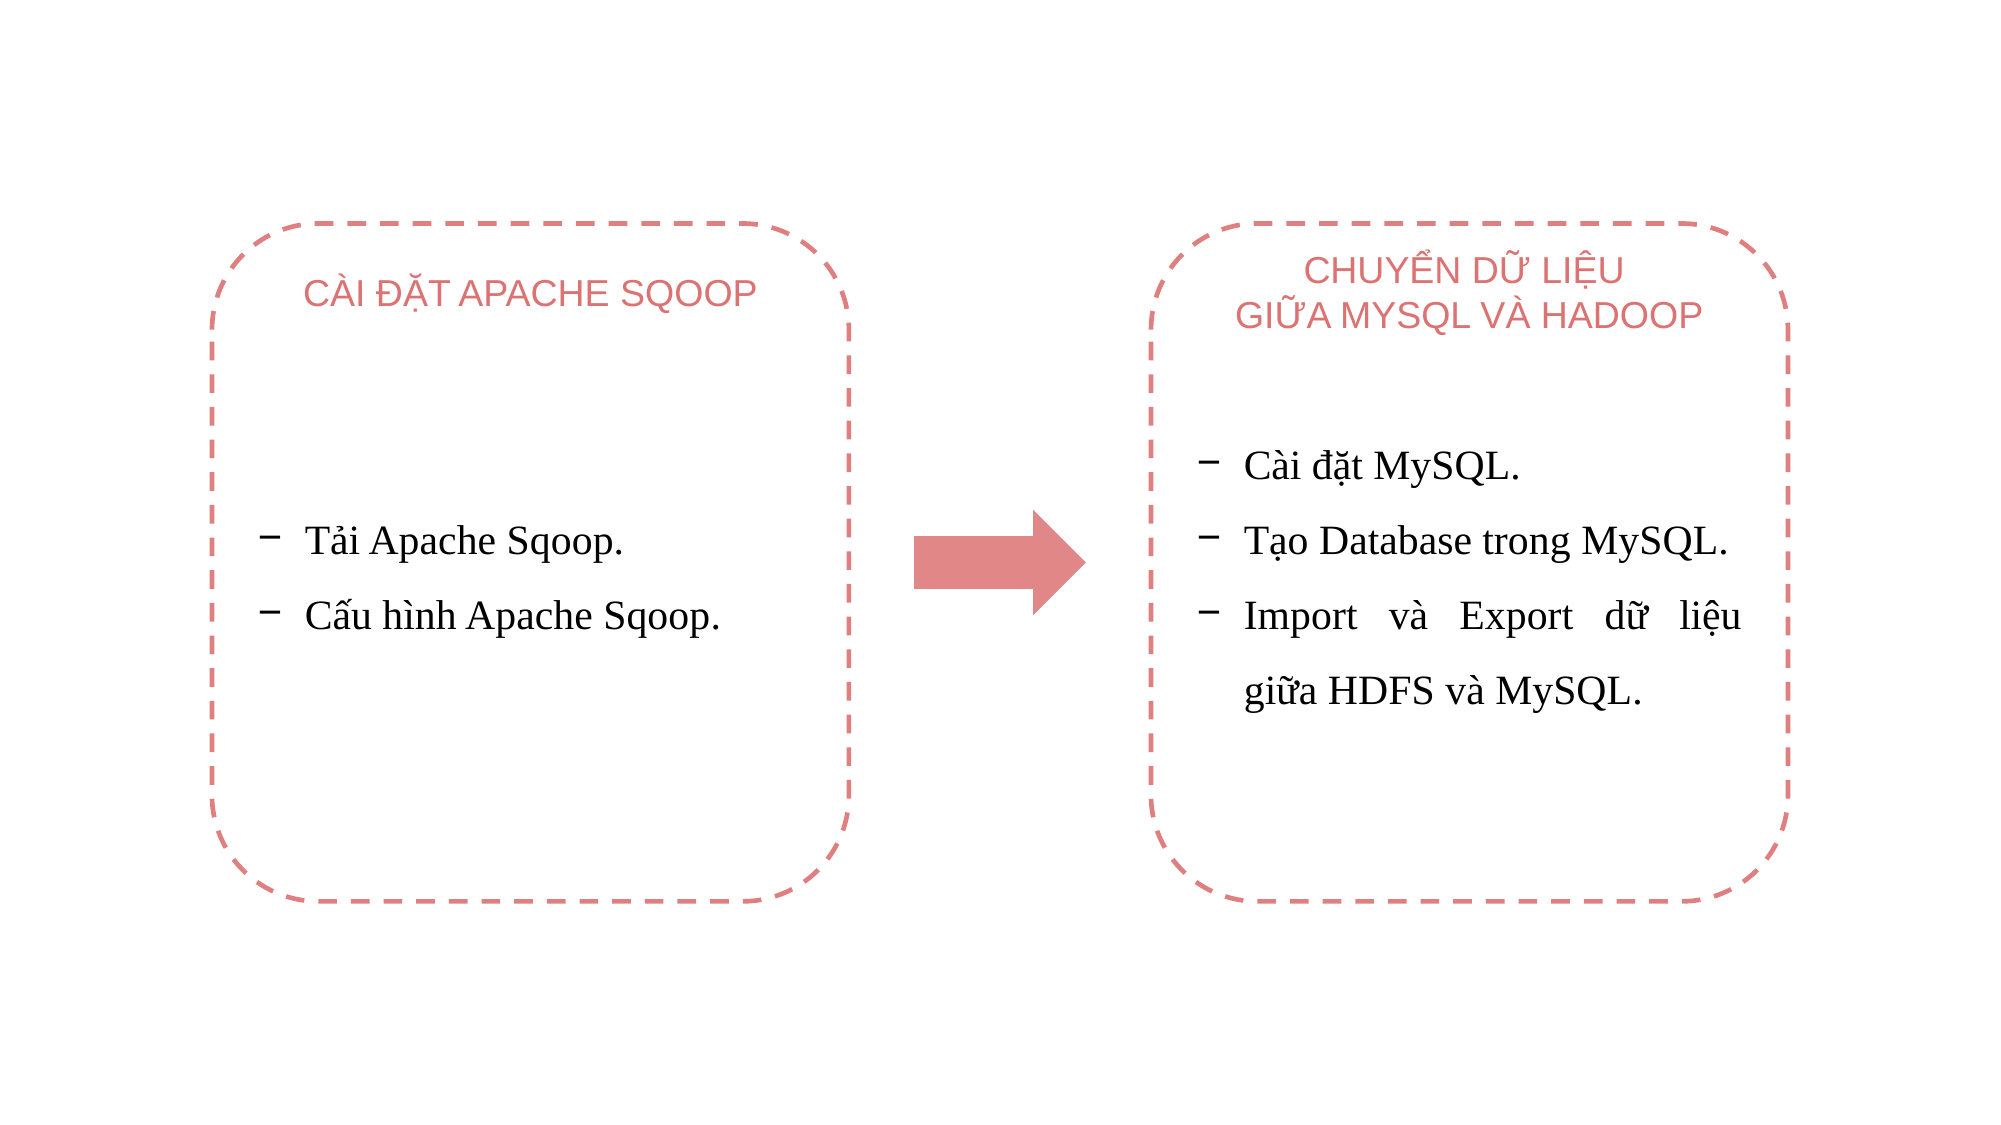

Tải Apache Sqoop.
Cấu hình Apache Sqoop.
CÀI ĐẶT APACHE SQOOP
Cài đặt MySQL.
Tạo Database trong MySQL.
Import và Export dữ liệu giữa HDFS và MySQL.
CHUYỂN DỮ LIỆU
GIỮA MYSQL VÀ HADOOP